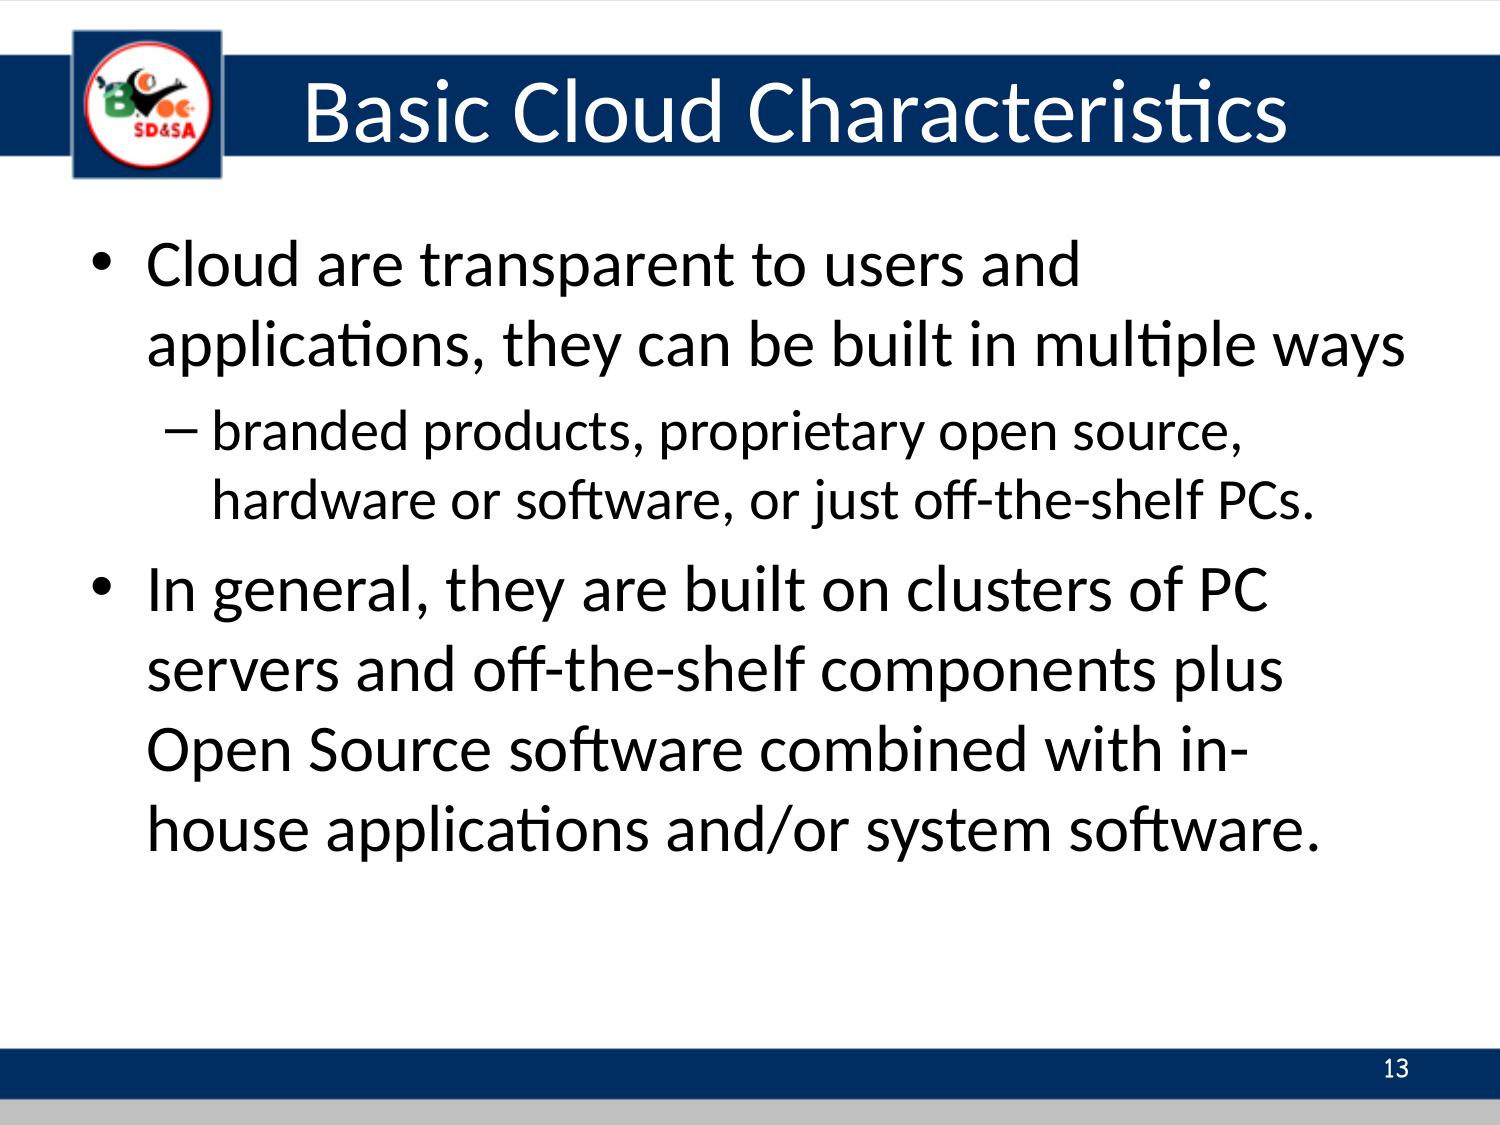

# Basic Cloud Characteristics
Cloud are transparent to users and applications, they can be built in multiple ways
branded products, proprietary open source, hardware or software, or just off-the-shelf PCs.
In general, they are built on clusters of PC servers and off-the-shelf components plus Open Source software combined with in-house applications and/or system software.
13